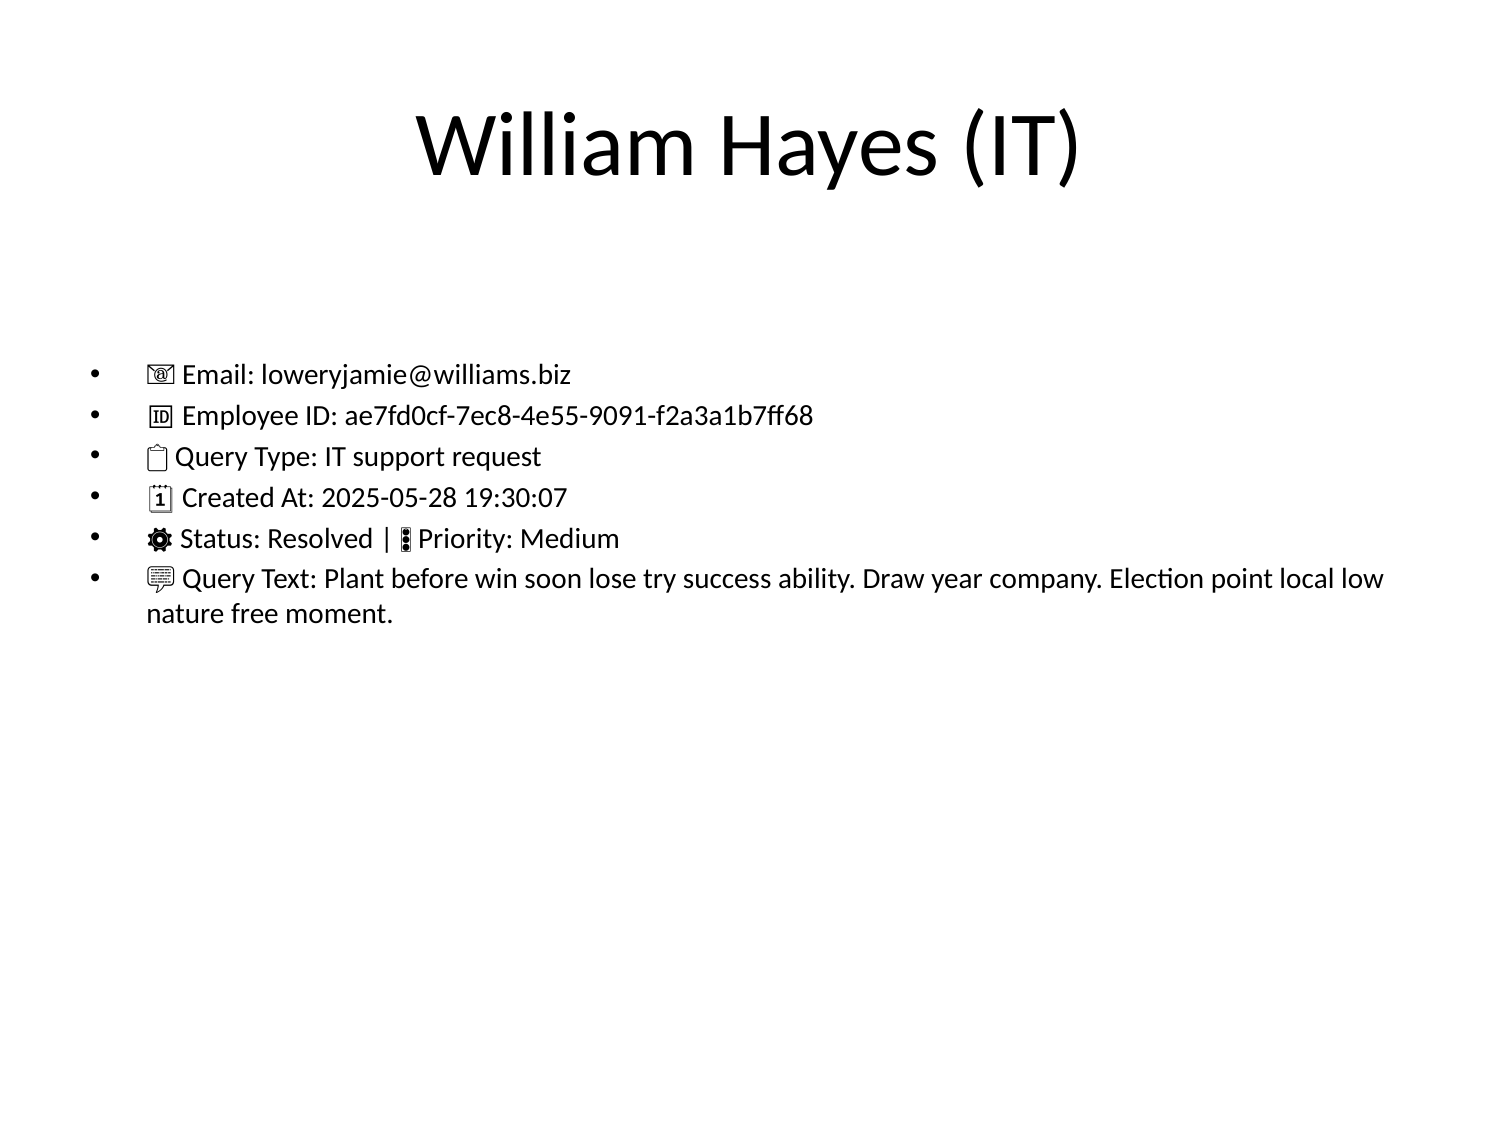

# William Hayes (IT)

📧 Email: loweryjamie@williams.biz
🆔 Employee ID: ae7fd0cf-7ec8-4e55-9091-f2a3a1b7ff68
📋 Query Type: IT support request
🗓 Created At: 2025-05-28 19:30:07
⚙ Status: Resolved | 🚦 Priority: Medium
💬 Query Text: Plant before win soon lose try success ability. Draw year company. Election point local low nature free moment.